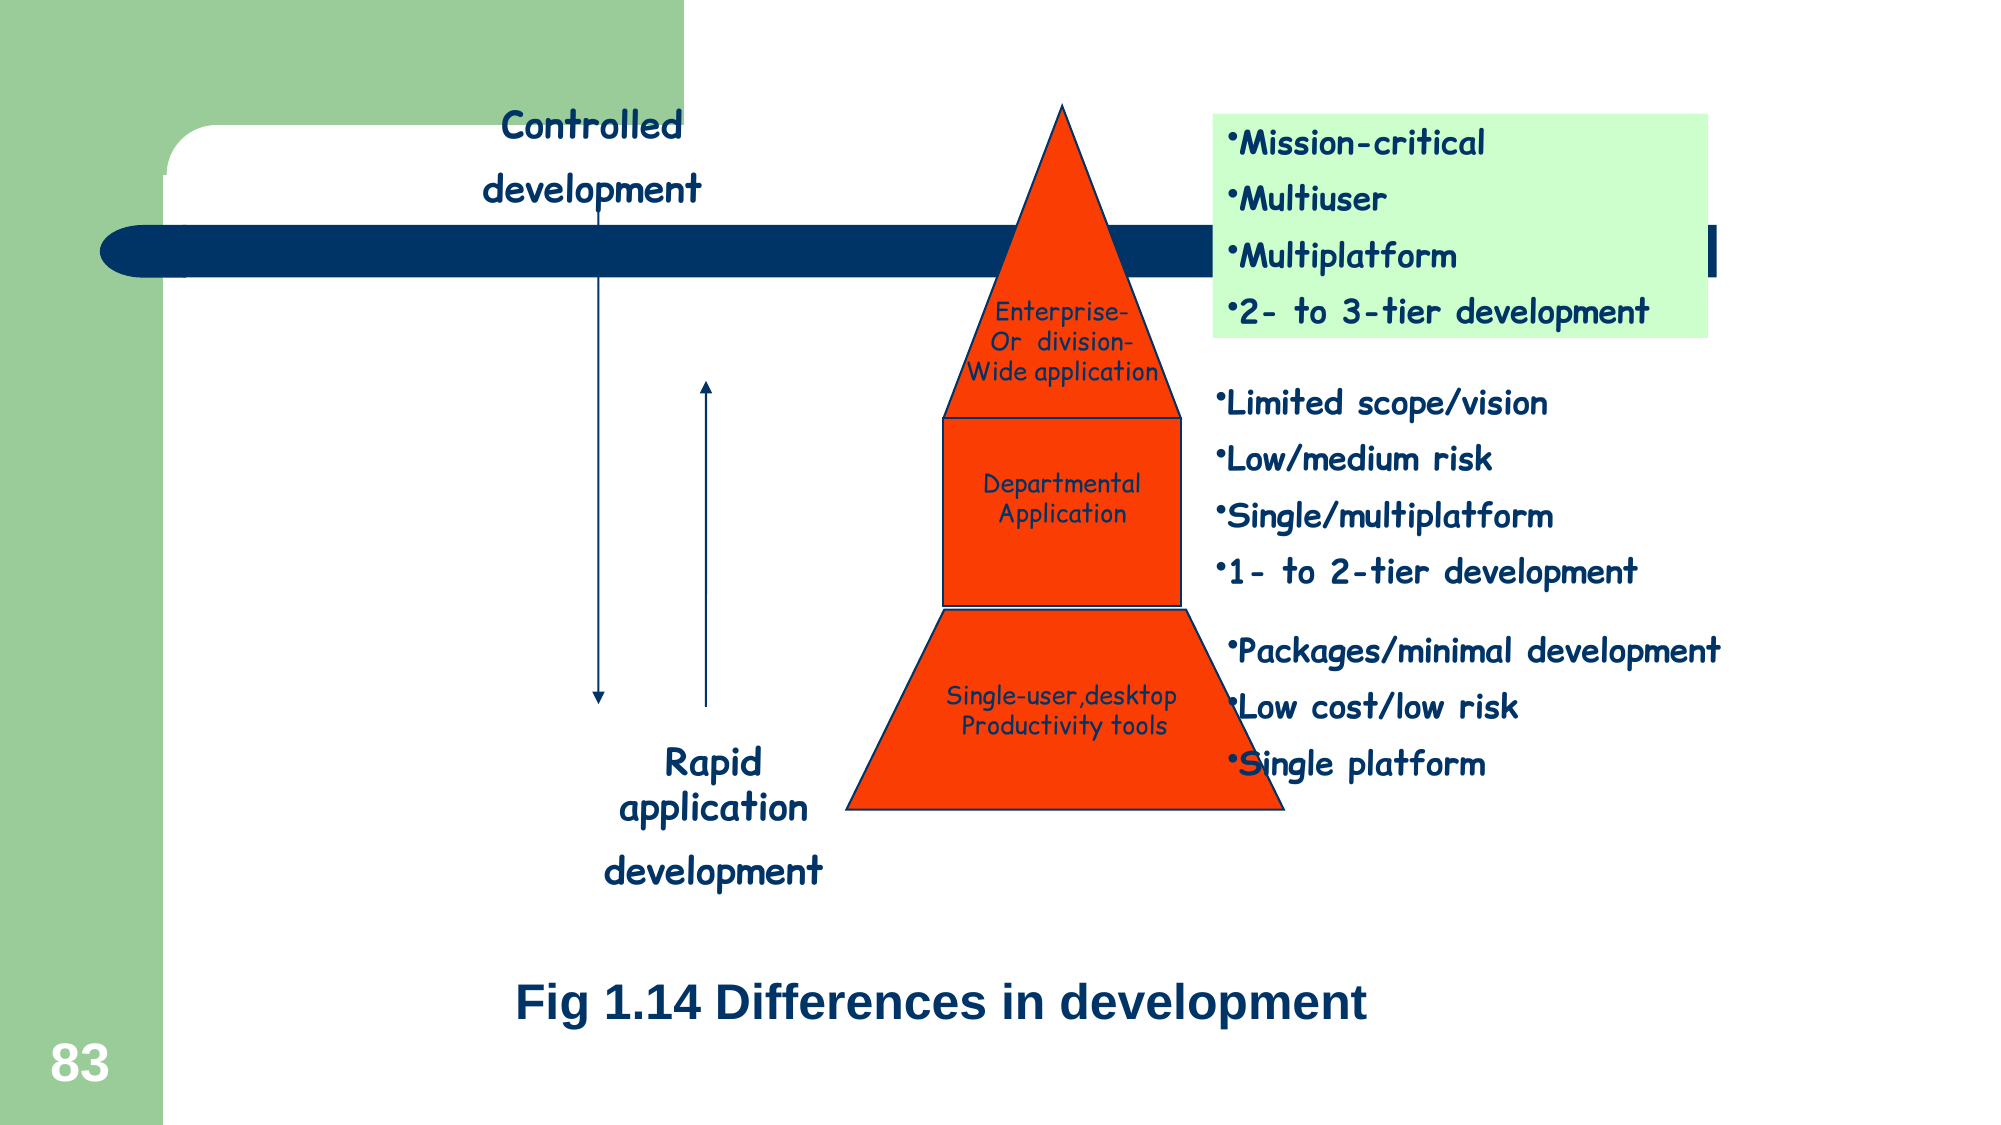

Controlled
development
Enterprise-
Or  division-
Wide application
Mission-critical
Multiuser
Multiplatform
2- to 3-tier development

Limited scope/vision
Low/medium risk
Single/multiplatform
1- to 2-tier development

Departmental
Application

Single-user,desktop
Productivity tools
Packages/minimal development
Low cost/low risk
Single platform
Rapid application
development
Fig 1.14 Differences in development
83